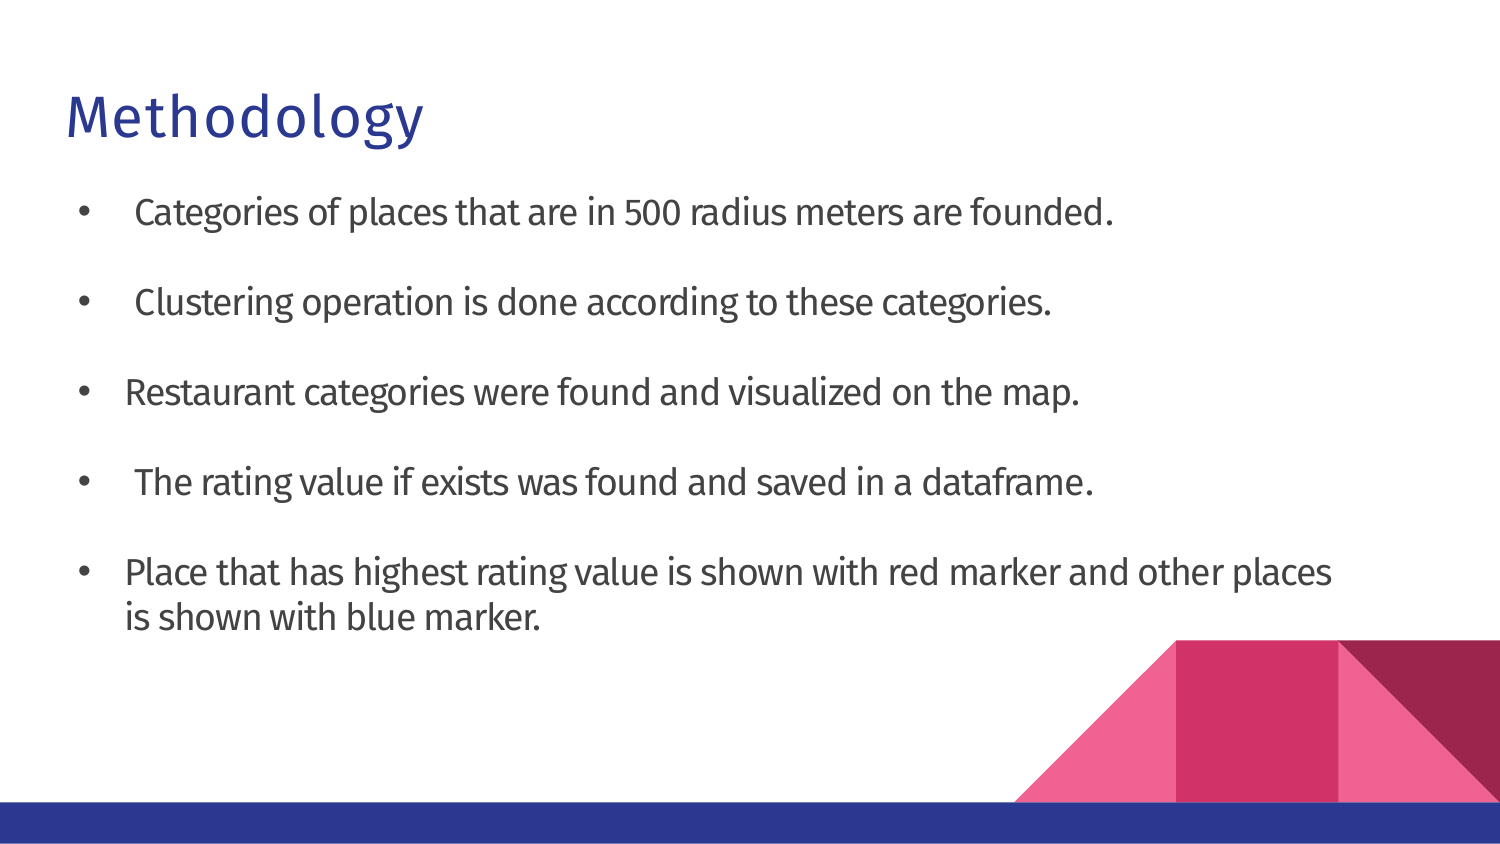

# Methodology
 Categories of places that are in 500 radius meters are founded.

 Clustering operation is done according to these categories.

Restaurant categories were found and visualized on the map.

 The rating value if exists was found and saved in a dataframe.

Place that has highest rating value is shown with red marker and other places is shown with blue marker.